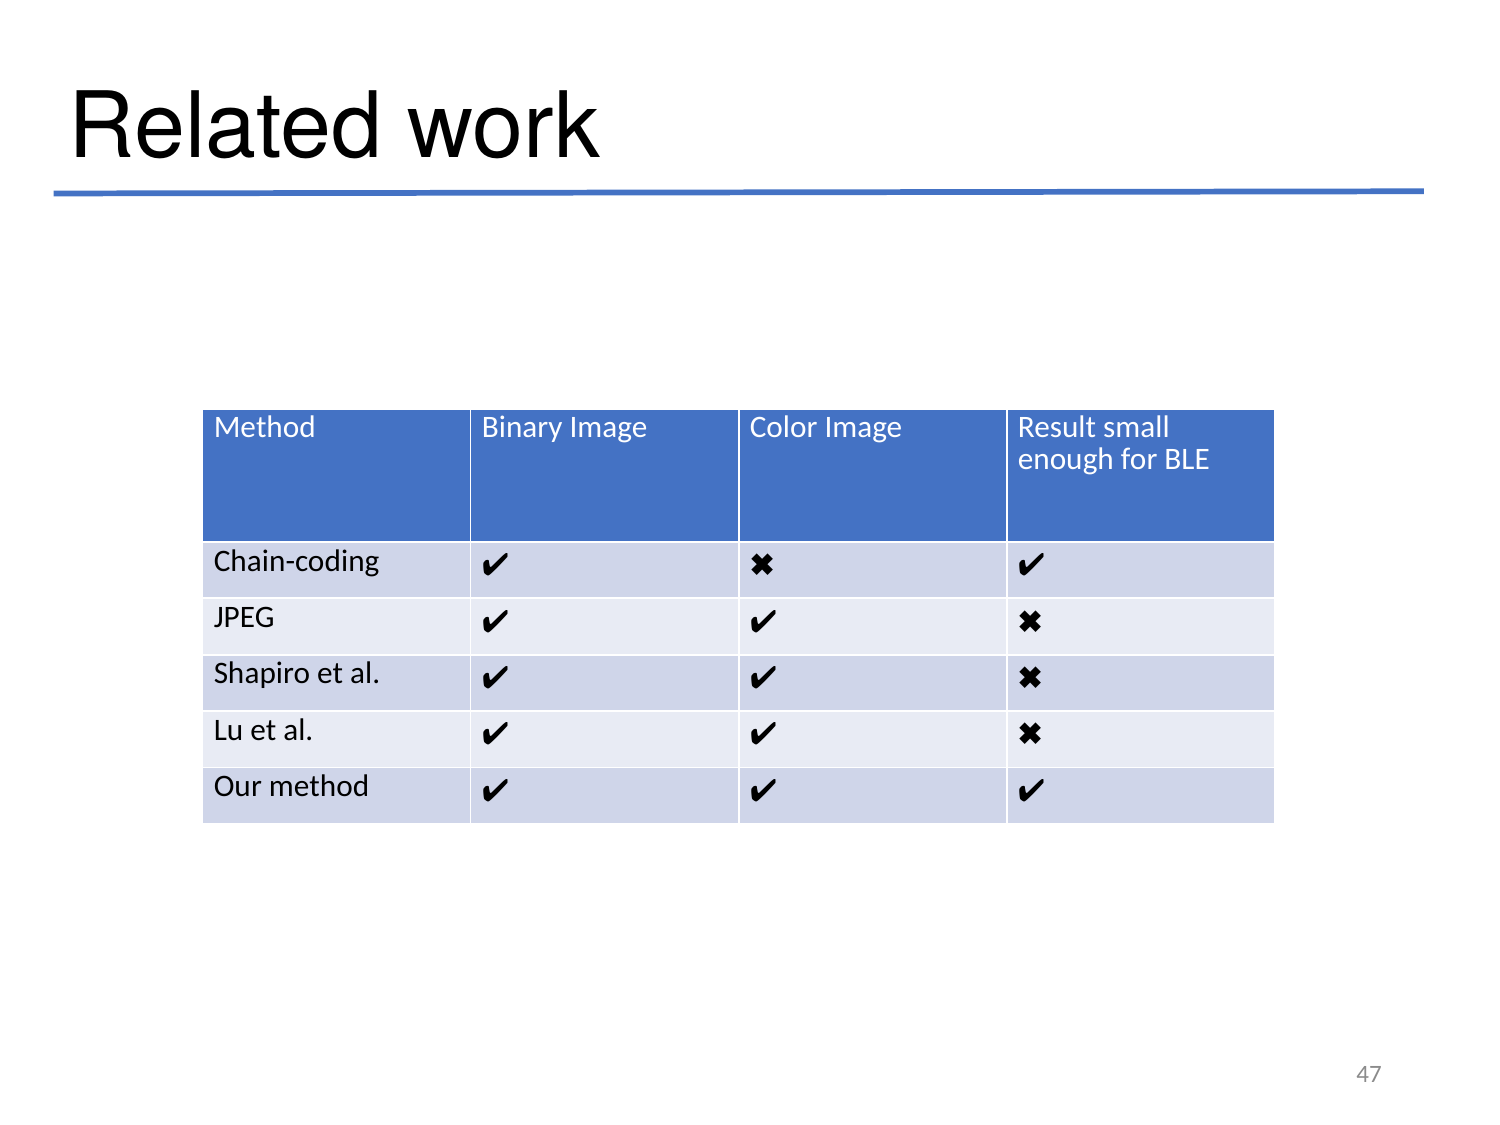

Related work
| Method | Binary Image | Color Image | Result small enough for BLE |
| --- | --- | --- | --- |
| Chain-coding | ✔ | ✖ | ✔ |
| JPEG | ✔ | ✔ | ✖ |
| Shapiro et al. | ✔ | ✔ | ✖ |
| Lu et al. | ✔ | ✔ | ✖ |
| Our method | ✔ | ✔ | ✔ |
47